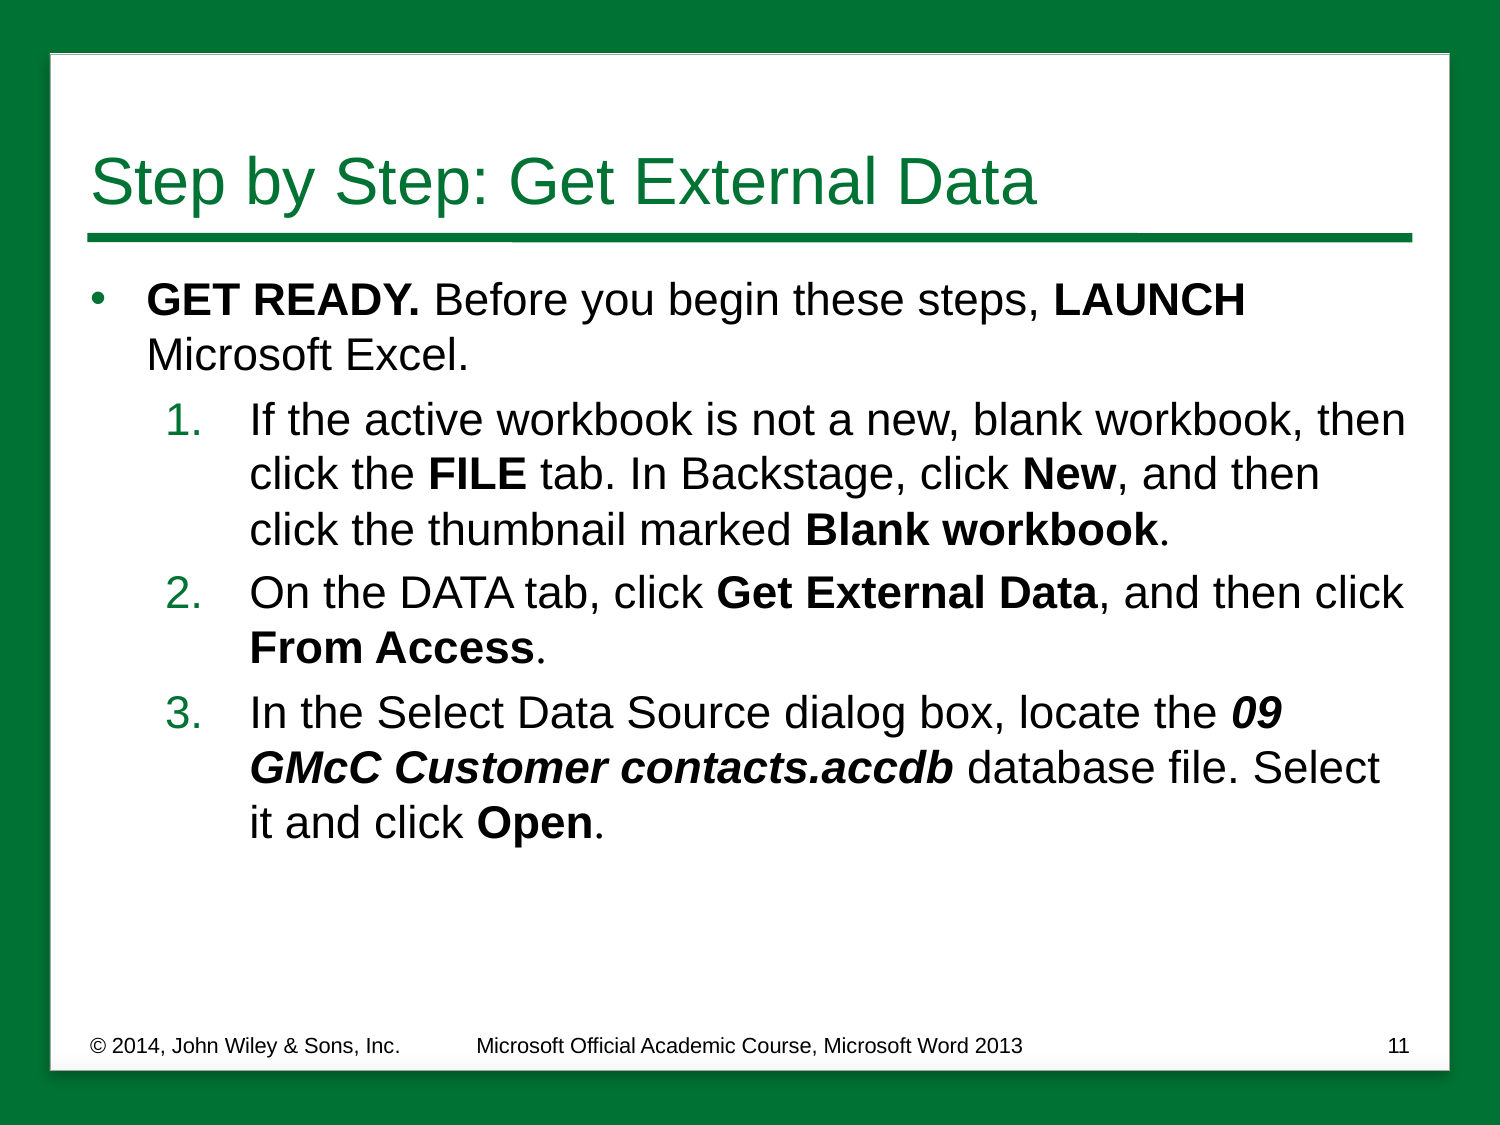

# Step by Step: Get External Data
GET READY. Before you begin these steps, LAUNCH Microsoft Excel.
If the active workbook is not a new, blank workbook, then click the FILE tab. In Backstage, click New, and then click the thumbnail marked Blank workbook.
On the DATA tab, click Get External Data, and then click From Access.
In the Select Data Source dialog box, locate the 09 GMcC Customer contacts.accdb database file. Select it and click Open.
© 2014, John Wiley & Sons, Inc.
Microsoft Official Academic Course, Microsoft Word 2013
11